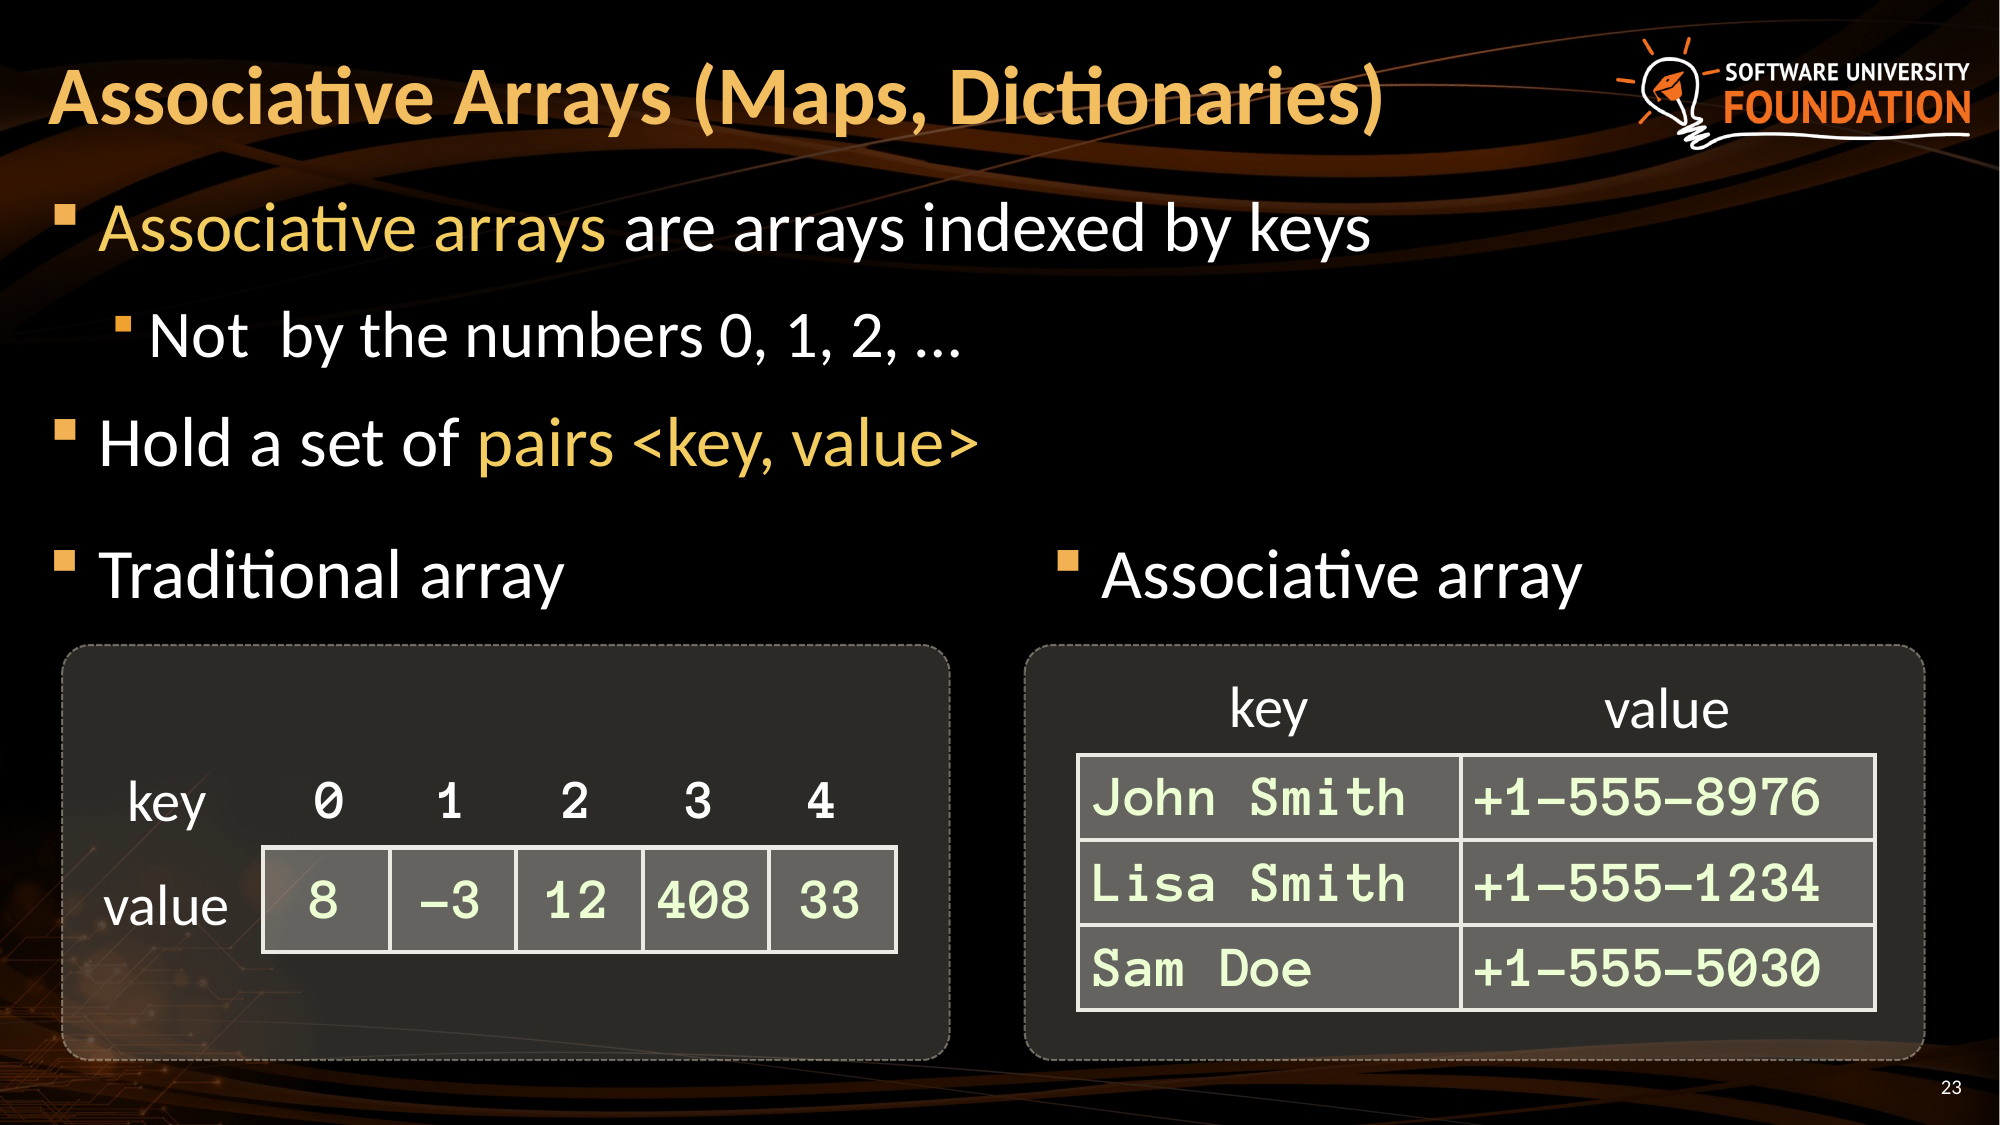

# Associative Arrays (Maps, Dictionaries)
Associative arrays are arrays indexed by keys
Not  by the numbers 0, 1, 2, …
Hold a set of pairs <key, value>
Traditional array
Associative array

key
value
| John Smith | +1-555-8976 |
| --- | --- |
| Lisa Smith | +1-555-1234 |
| Sam Doe | +1-555-5030 |
0   1   2   3   4
key
| 8 | -3 | 12 | 408 | 33 |
| --- | --- | --- | --- | --- |
value
23